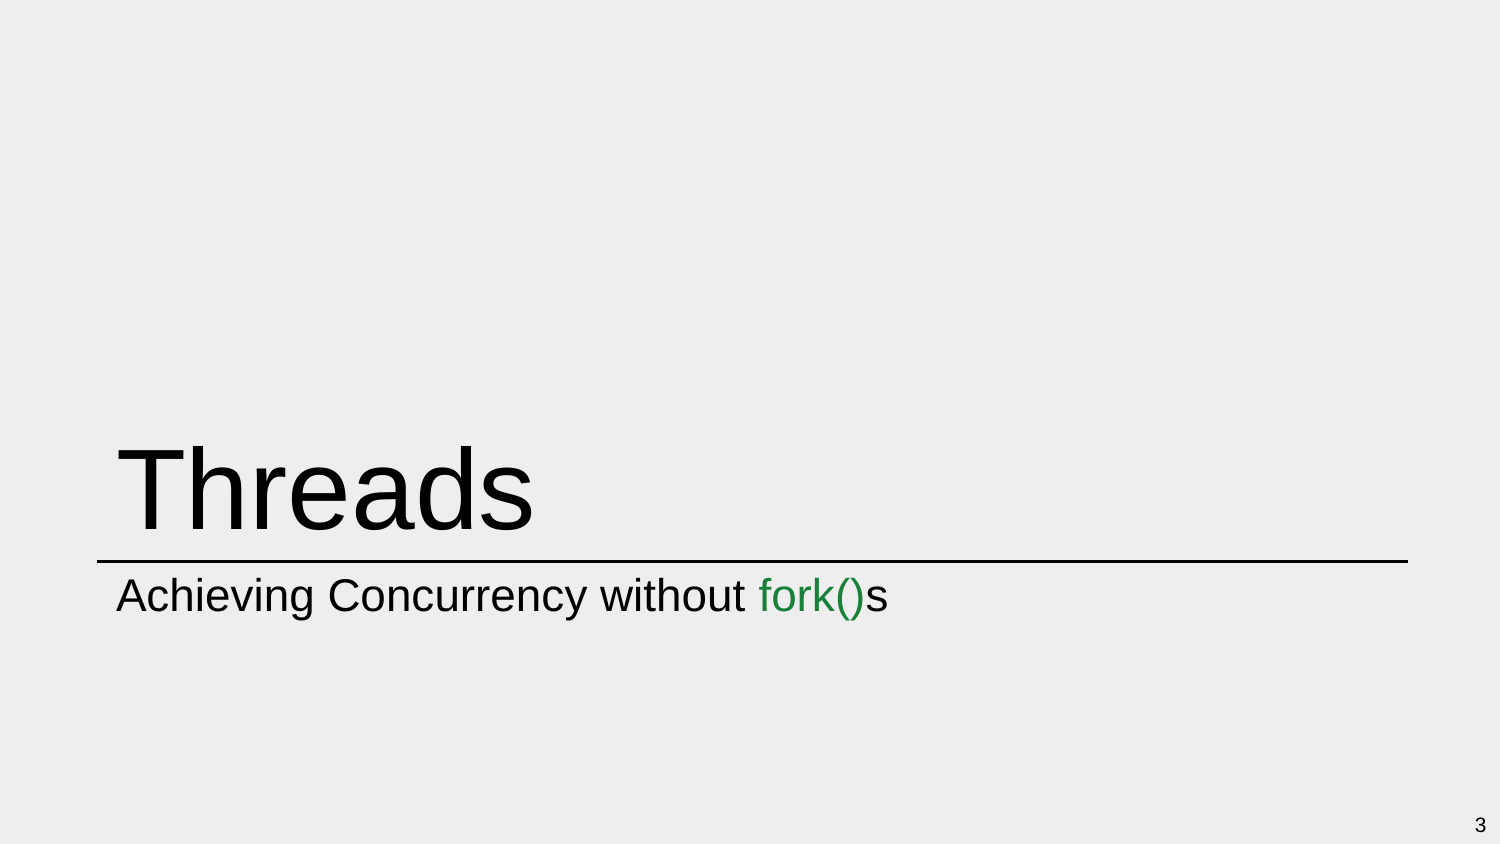

# Threads
Achieving Concurrency without fork()s
3